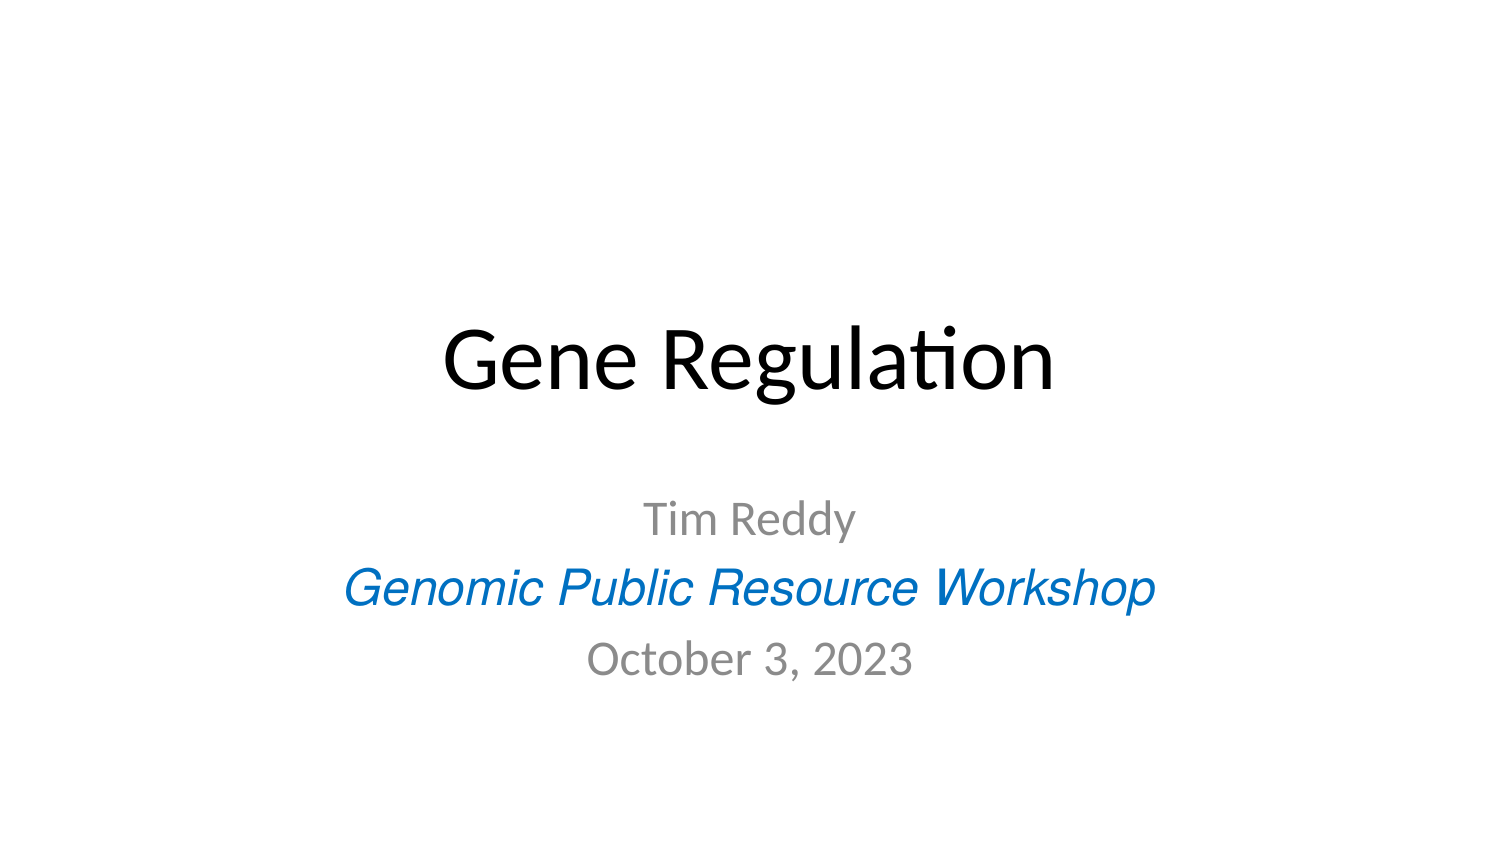

# Gene Regulation
Tim Reddy
Genomic Public Resource Workshop
October 3, 2023